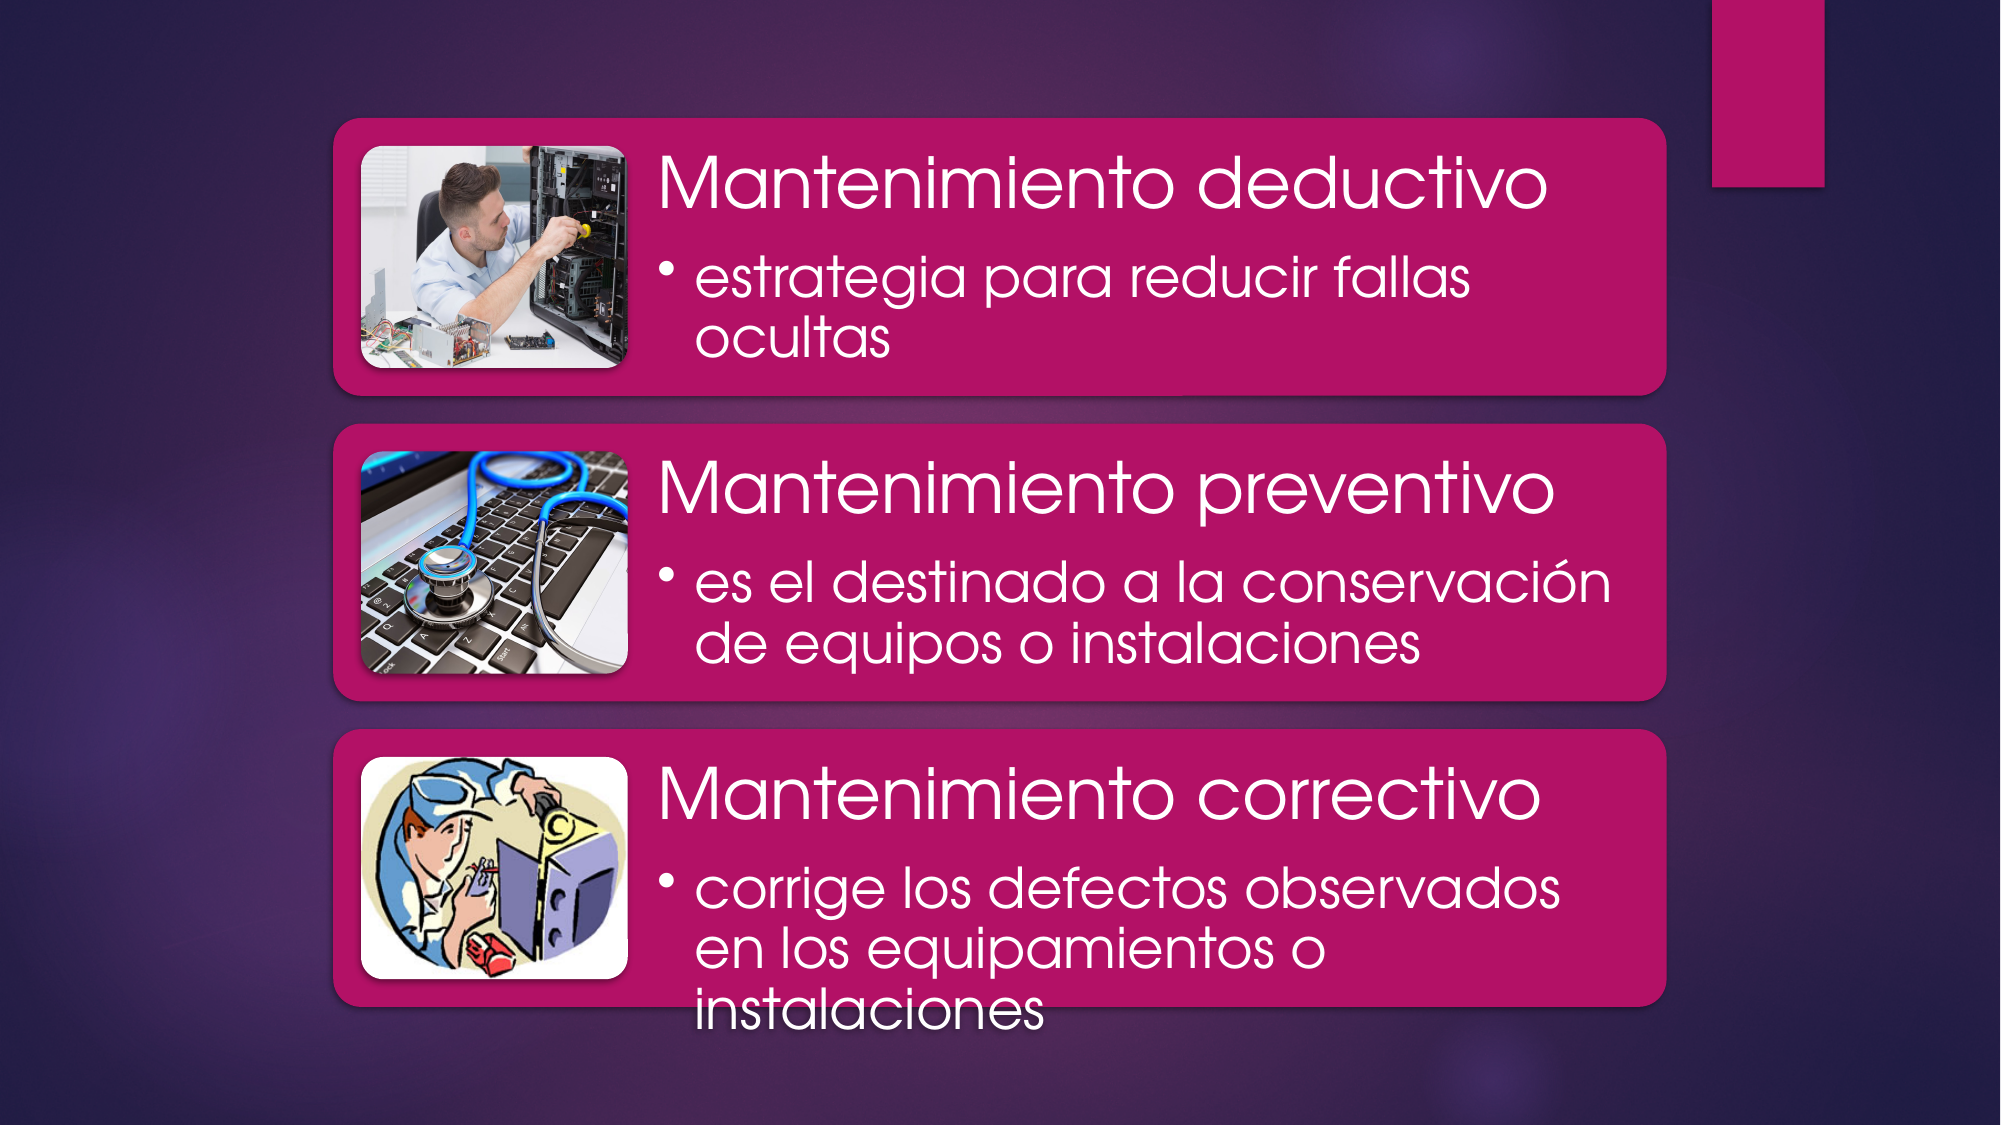

Mantenimiento deductivo
estrategia para reducir fallas ocultas
Mantenimiento preventivo
es el destinado a la conservación de equipos o instalaciones
Mantenimiento correctivo
corrige los defectos observados en los equipamientos o instalaciones